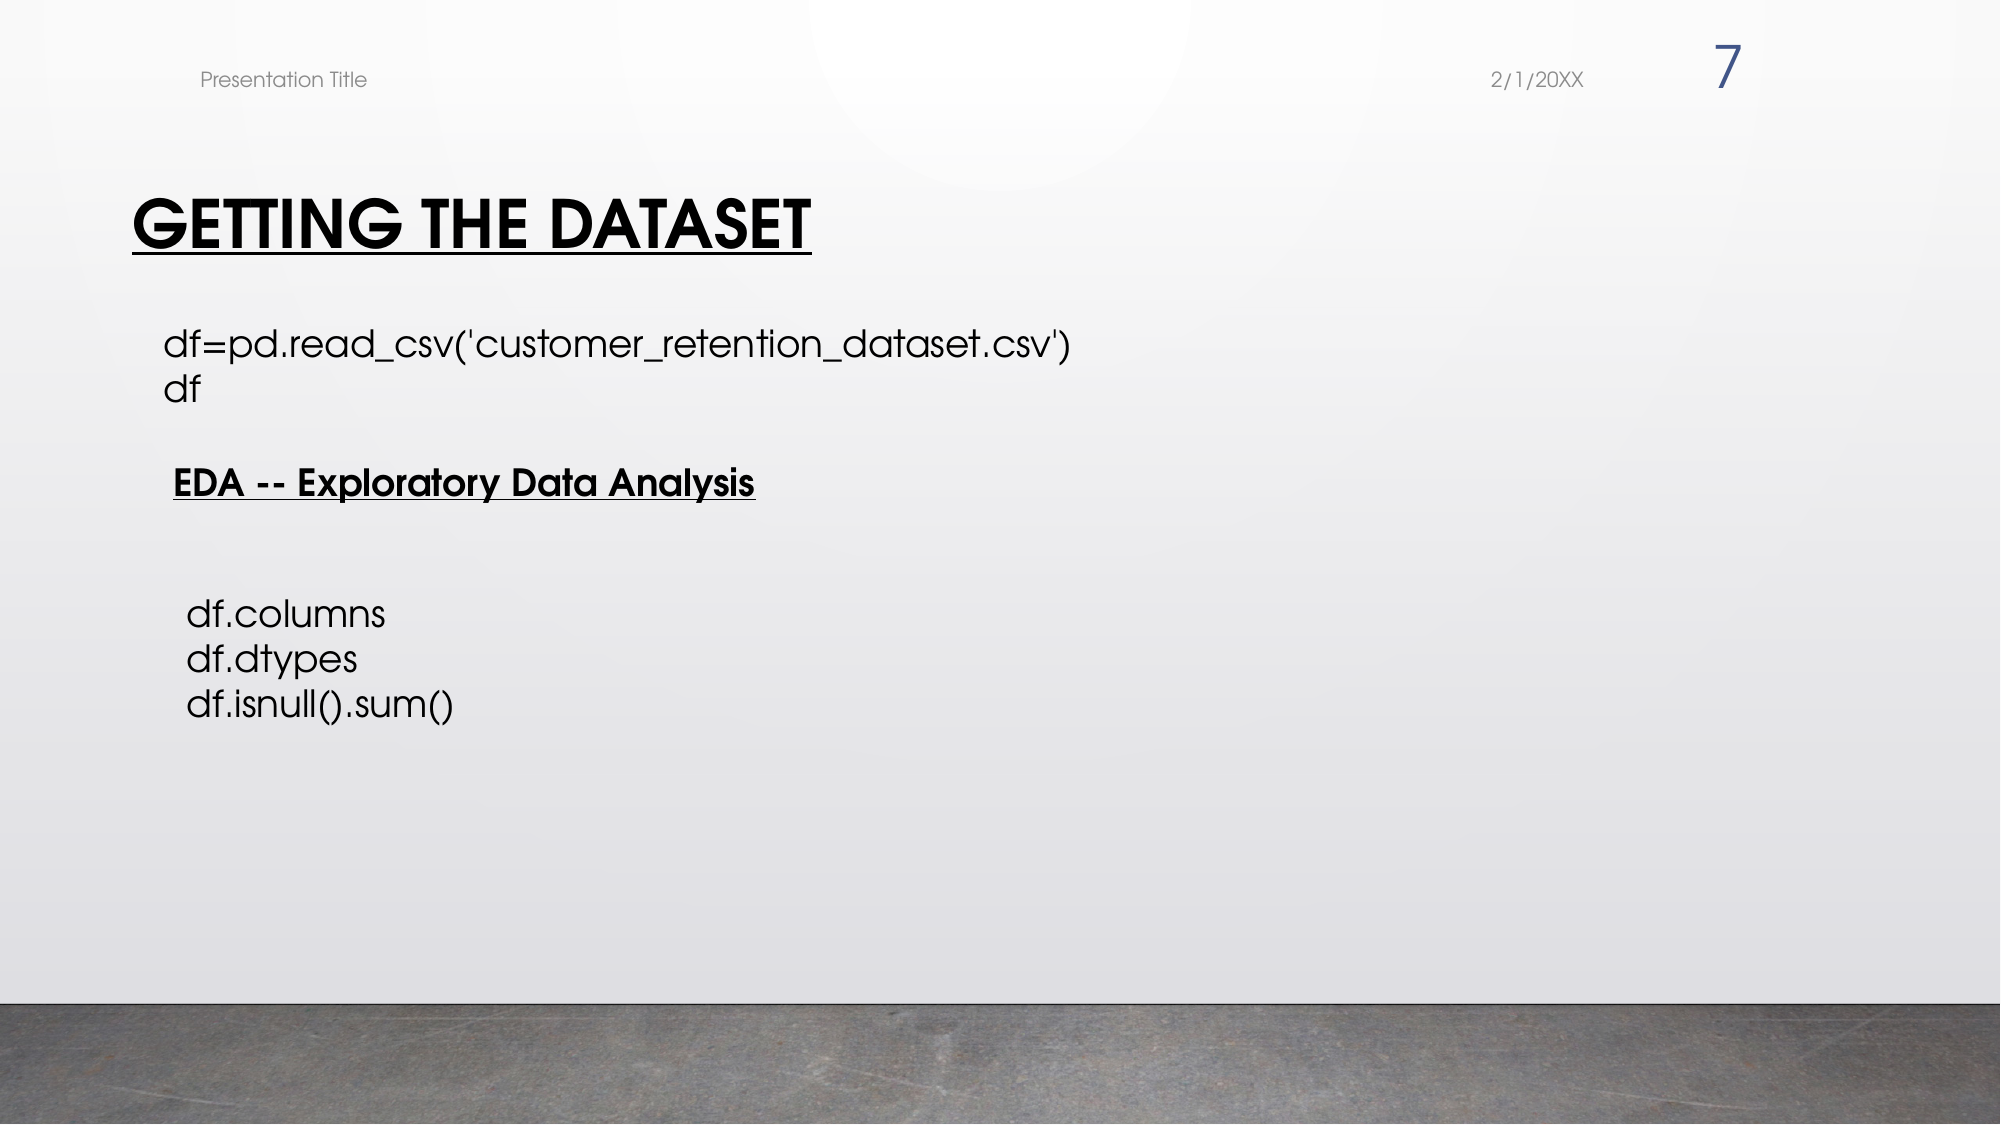

7
Presentation Title
2/1/20XX
GETTING THE DATASET
df=pd.read_csv('customer_retention_dataset.csv')
df
EDA -- Exploratory Data Analysis

df.columns
df.dtypes
df.isnull().sum()